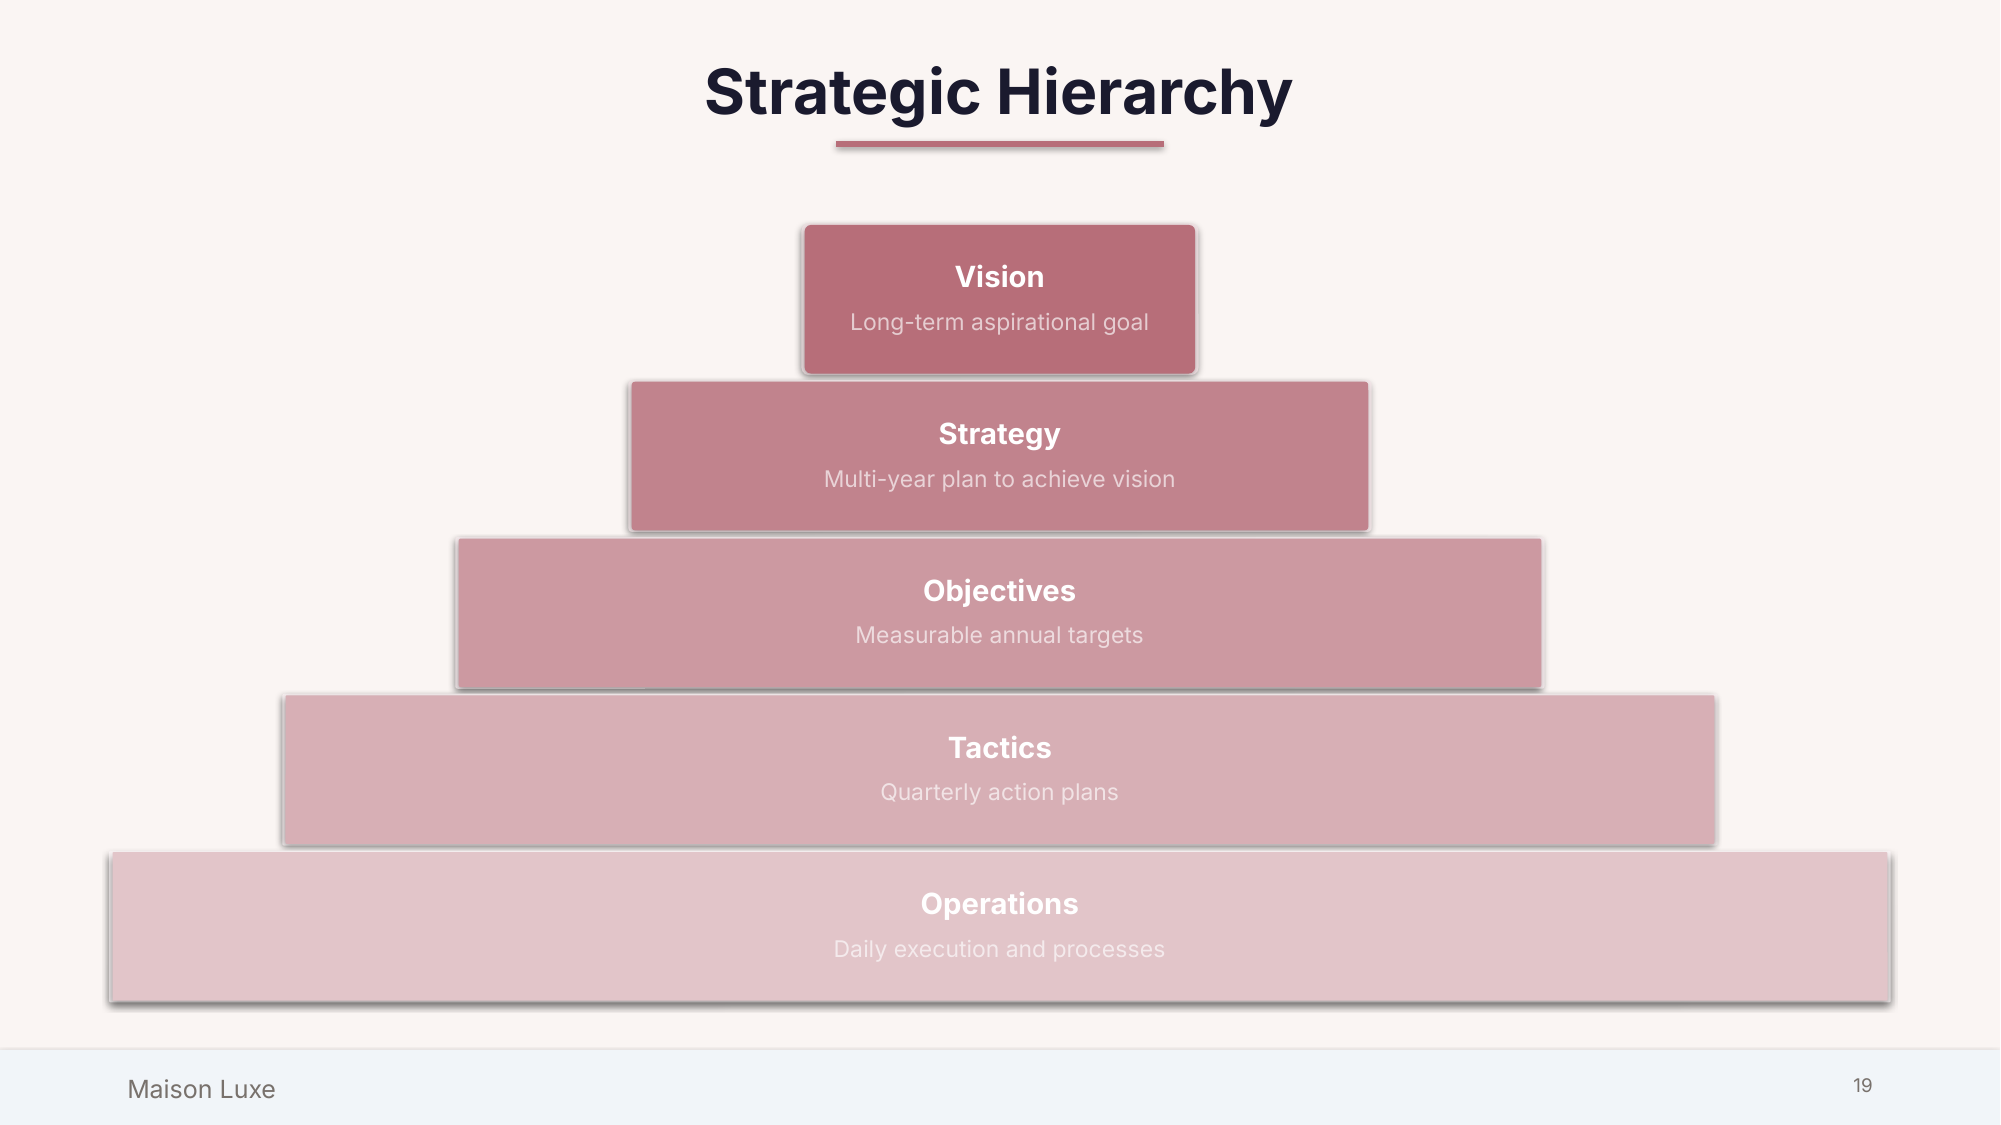

Strategic Hierarchy

Vision
Long-term aspirational goal

Strategy
Multi-year plan to achieve vision

Objectives
Measurable annual targets

Tactics
Quarterly action plans

Operations
Daily execution and processes

Maison Luxe
19